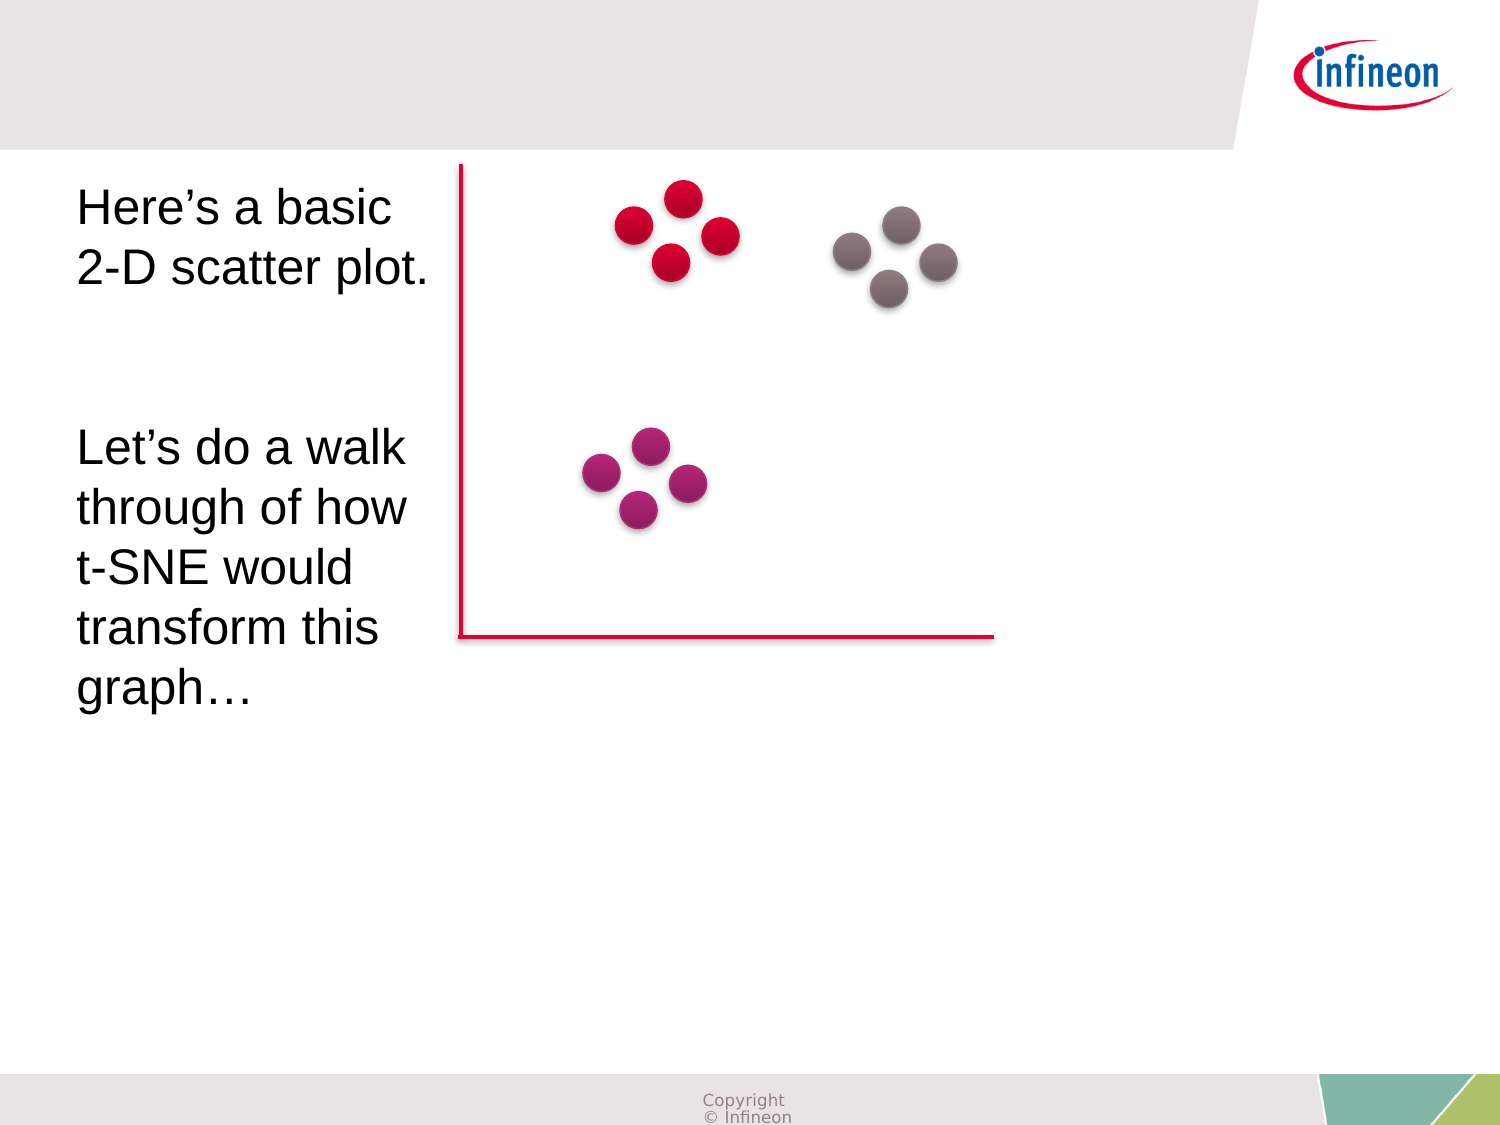

Here’s a basic 2-D scatter plot.

Let’s do a walk through of how t-SNE would transform this graph…

Copyright © Infineon Technologies AG 2019. All rights reserved.